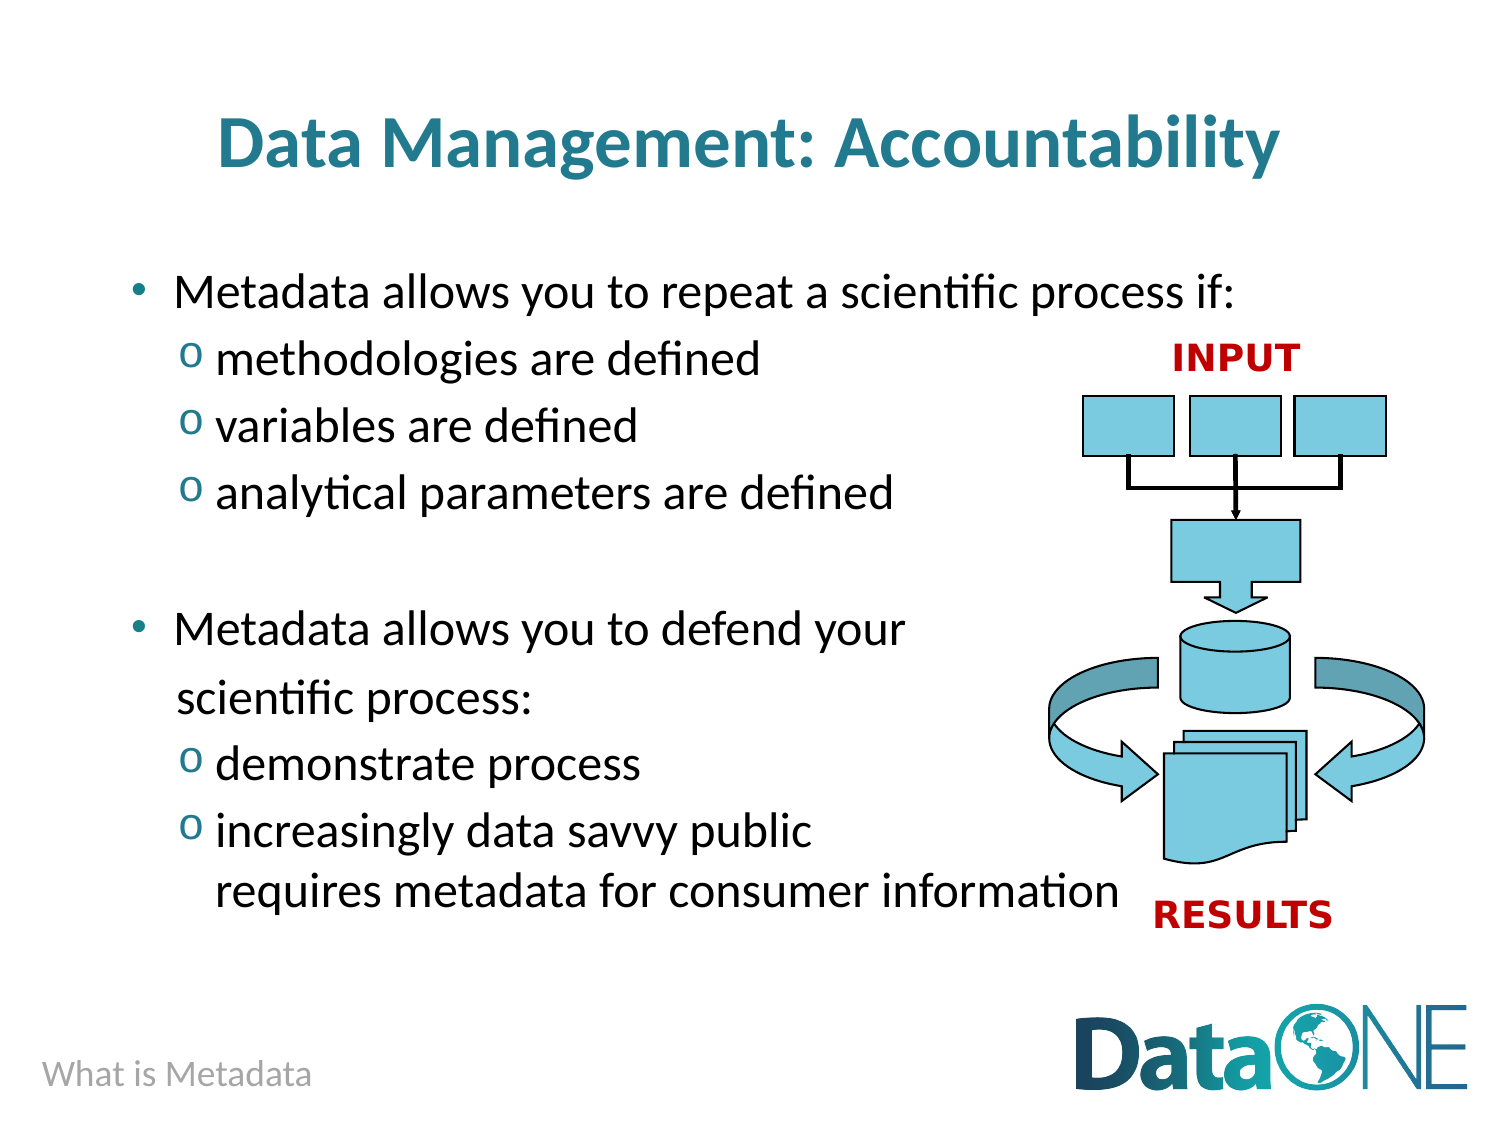

# Data Management: Accountability
Metadata allows you to repeat a scientific process if:
methodologies are defined
variables are defined
analytical parameters are defined

Metadata allows you to defend your
    scientific process:
demonstrate process
increasingly data savvy public
requires metadata for consumer information

INPUT

RESULTS